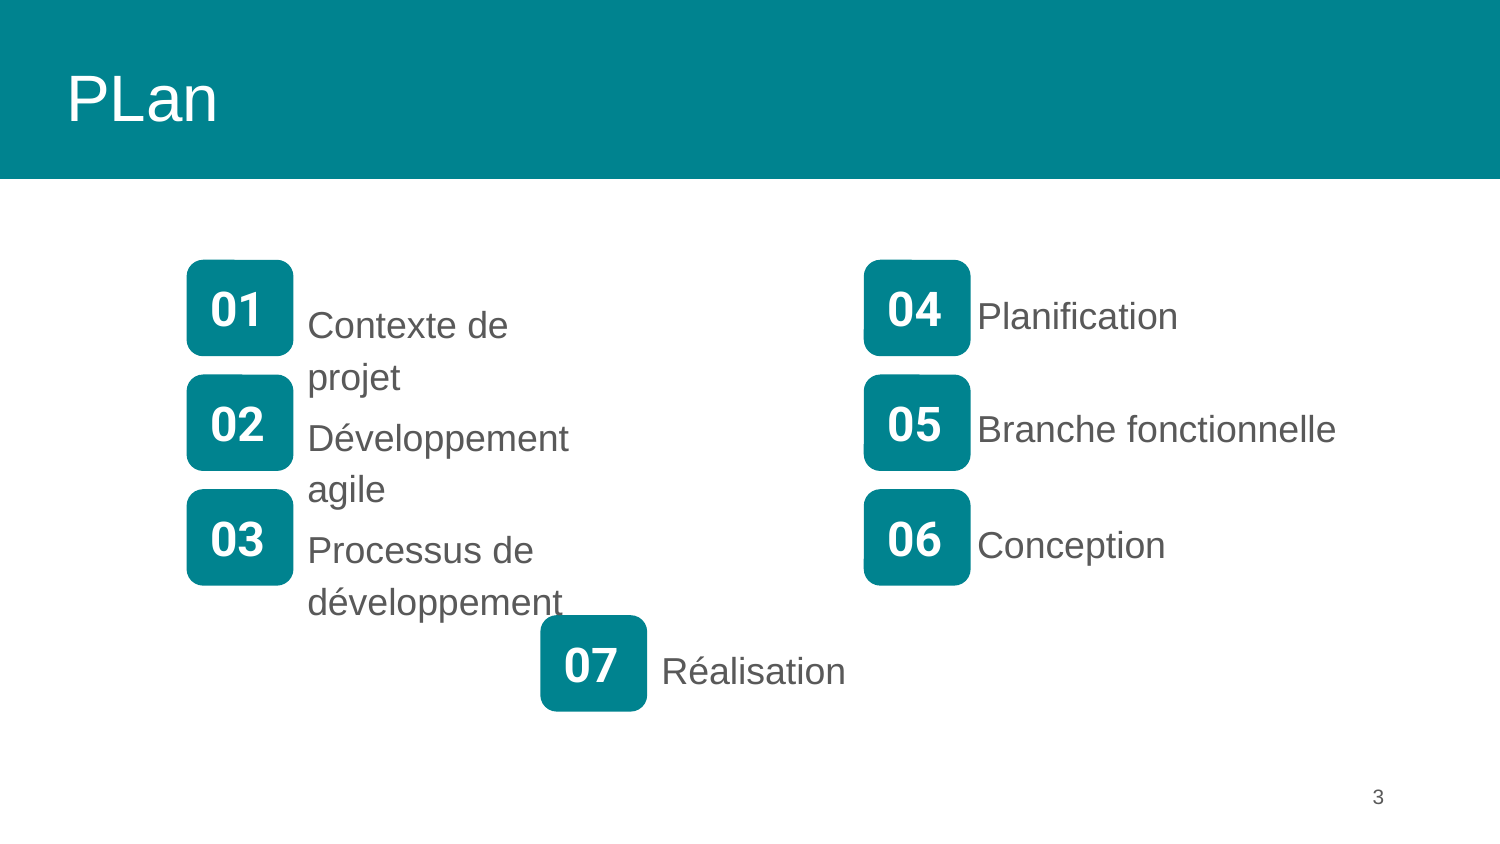

# PLan

01
04
Planification
Contexte de projet

02
05
Branche fonctionnelle
Développement agile

03
06
Conception
Processus de développement

07
Réalisation
3